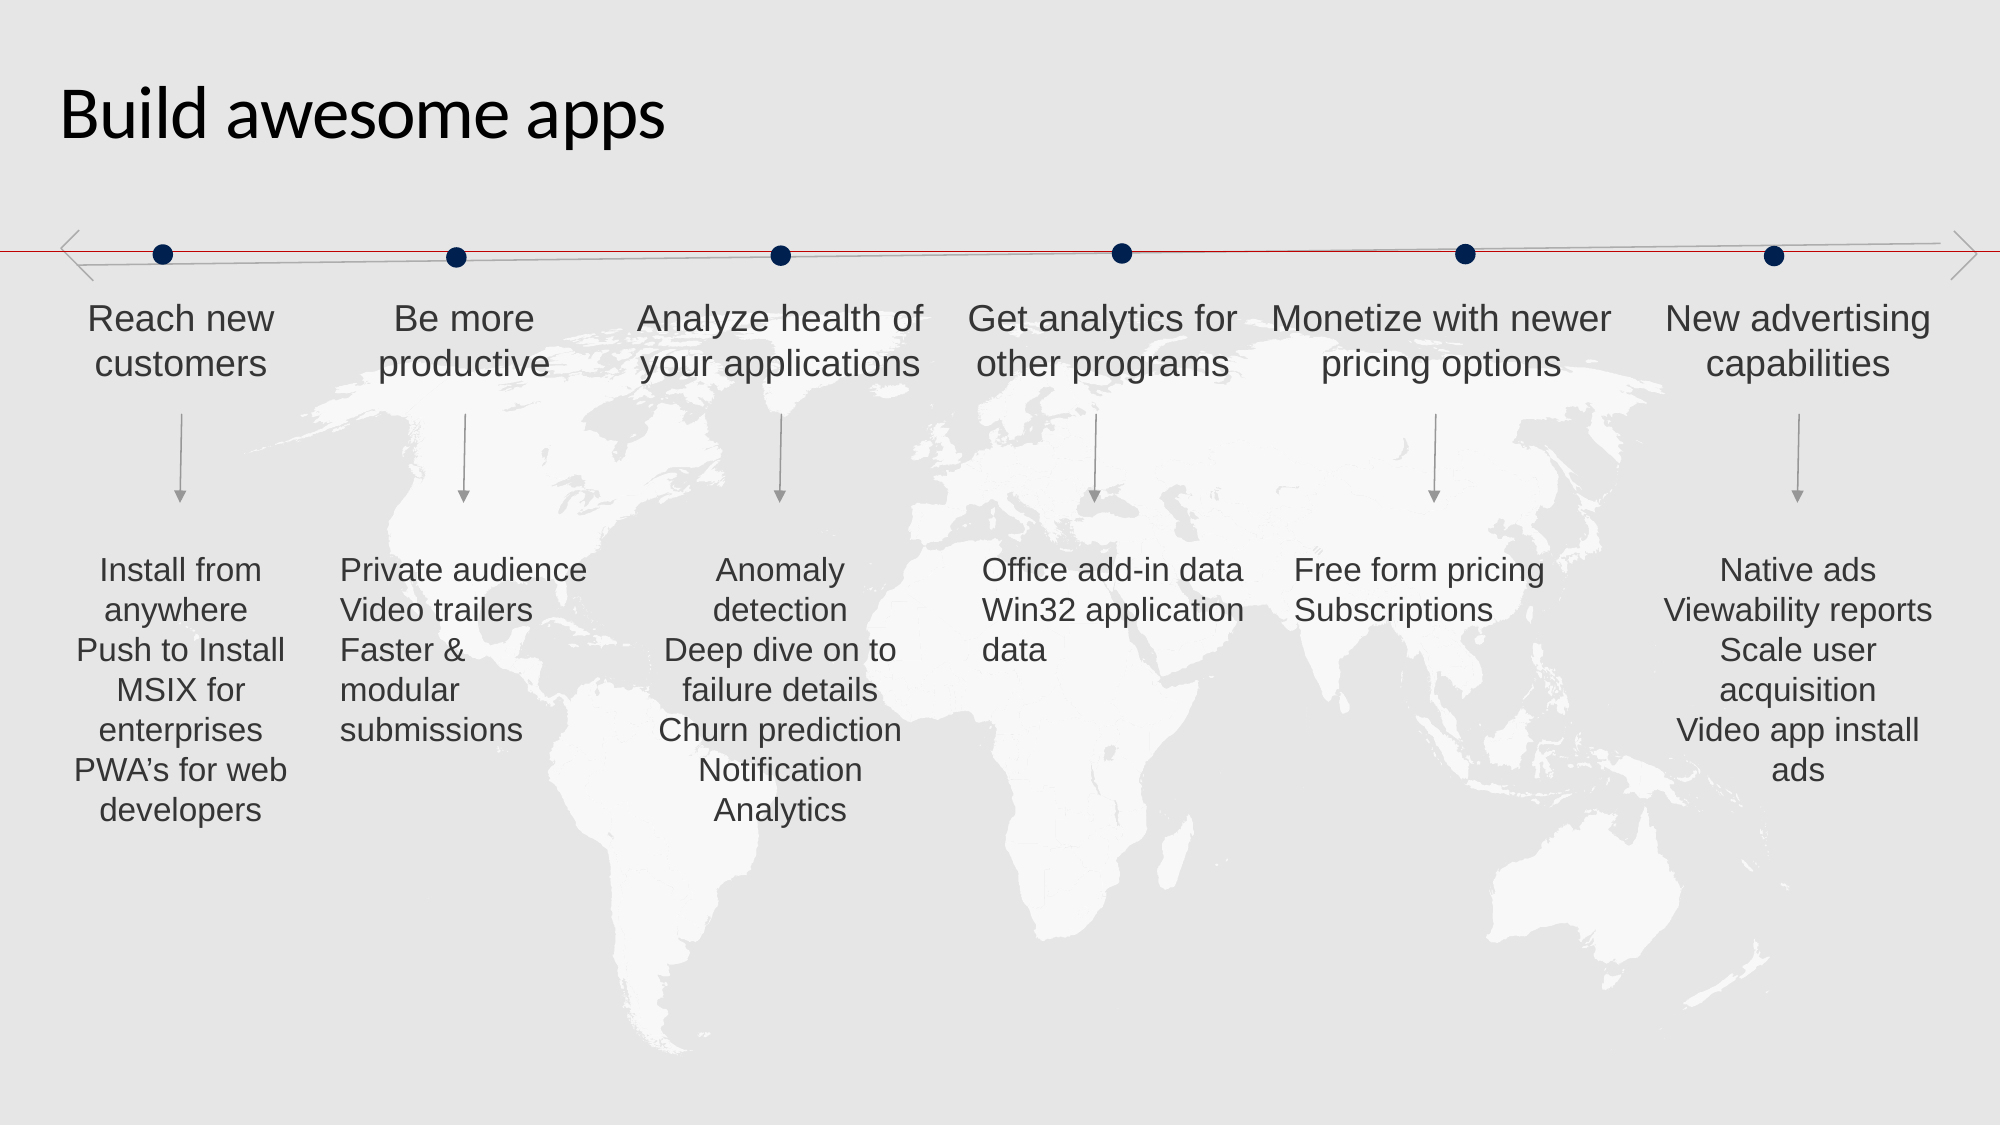

Build awesome apps

Reach new customers
Be more productive
Analyze health of your applications
Get analytics for other programs
Monetize with newer pricing options
Free form pricing
Subscriptions
New advertising capabilities
Native ads
Viewability reports
Scale user acquisition
Video app install ads

Install from anywhere
Push to Install
MSIX for enterprises
PWA’s for web developers
Anomaly detection
Deep dive on to failure details
Churn prediction
Notification Analytics

Office add-in data
Win32 application data
Private audience
Video trailers
Faster & modular submissions